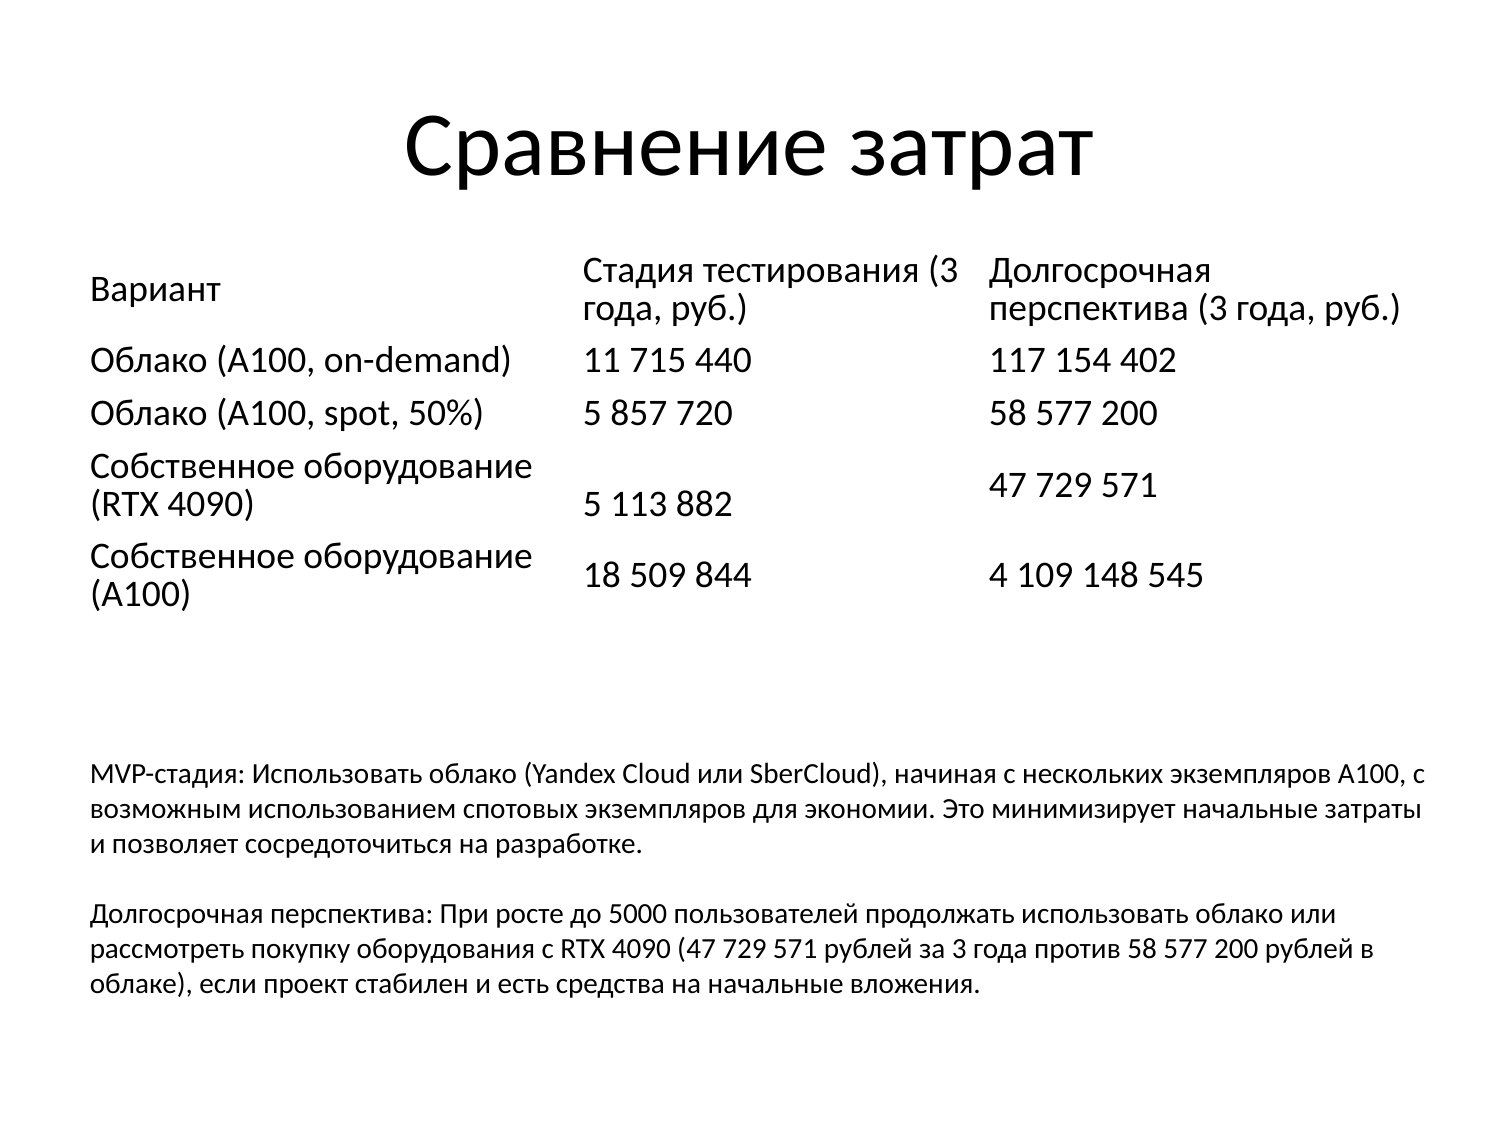

# Сравнение затрат
| Вариант | Стадия тестирования (3 года, руб.) | Долгосрочная перспектива (3 года, руб.) |
| --- | --- | --- |
| Облако (A100, on-demand) | 11 715 440 | 117 154 402 |
| Облако (A100, spot, 50%) | 5 857 720 | 58 577 200 |
| Собственное оборудование (RTX 4090) | 5 113 882 | 47 729 571 |
| Собственное оборудование (A100) | 18 509 844 | 4 109 148 545 |
MVP-стадия: Использовать облако (Yandex Cloud или SberCloud), начиная с нескольких экземпляров A100, с возможным использованием спотовых экземпляров для экономии. Это минимизирует начальные затраты и позволяет сосредоточиться на разработке.

Долгосрочная перспектива: При росте до 5000 пользователей продолжать использовать облако или рассмотреть покупку оборудования с RTX 4090 (47 729 571 рублей за 3 года против 58 577 200 рублей в облаке), если проект стабилен и есть средства на начальные вложения.